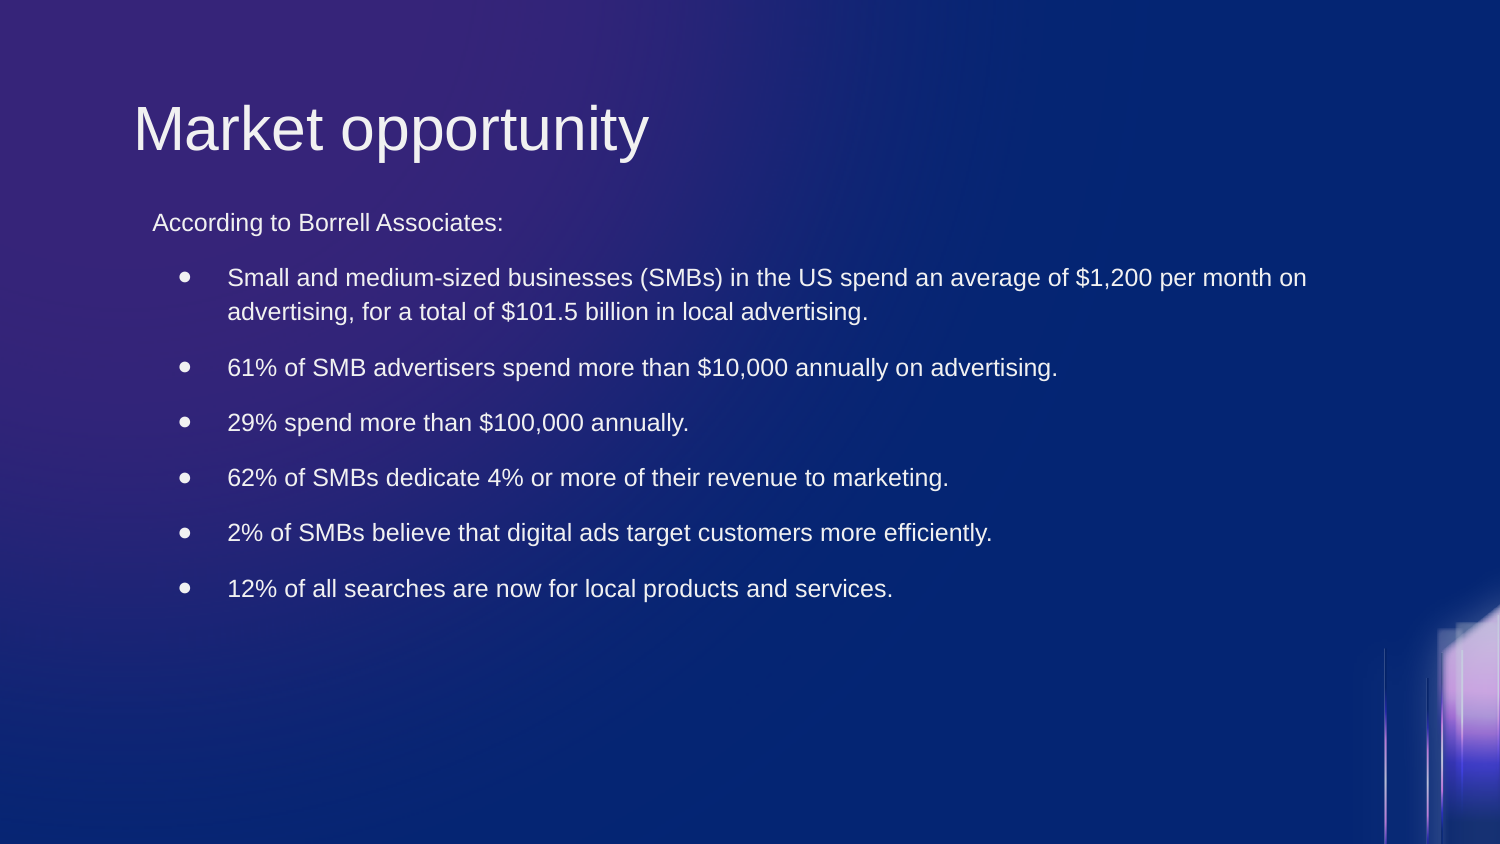

# Market opportunity
According to Borrell Associates:
Small and medium-sized businesses (SMBs) in the US spend an average of $1,200 per month on advertising, for a total of $101.5 billion in local advertising.
61% of SMB advertisers spend more than $10,000 annually on advertising.
29% spend more than $100,000 annually.
62% of SMBs dedicate 4% or more of their revenue to marketing.
2% of SMBs believe that digital ads target customers more efficiently.
12% of all searches are now for local products and services.